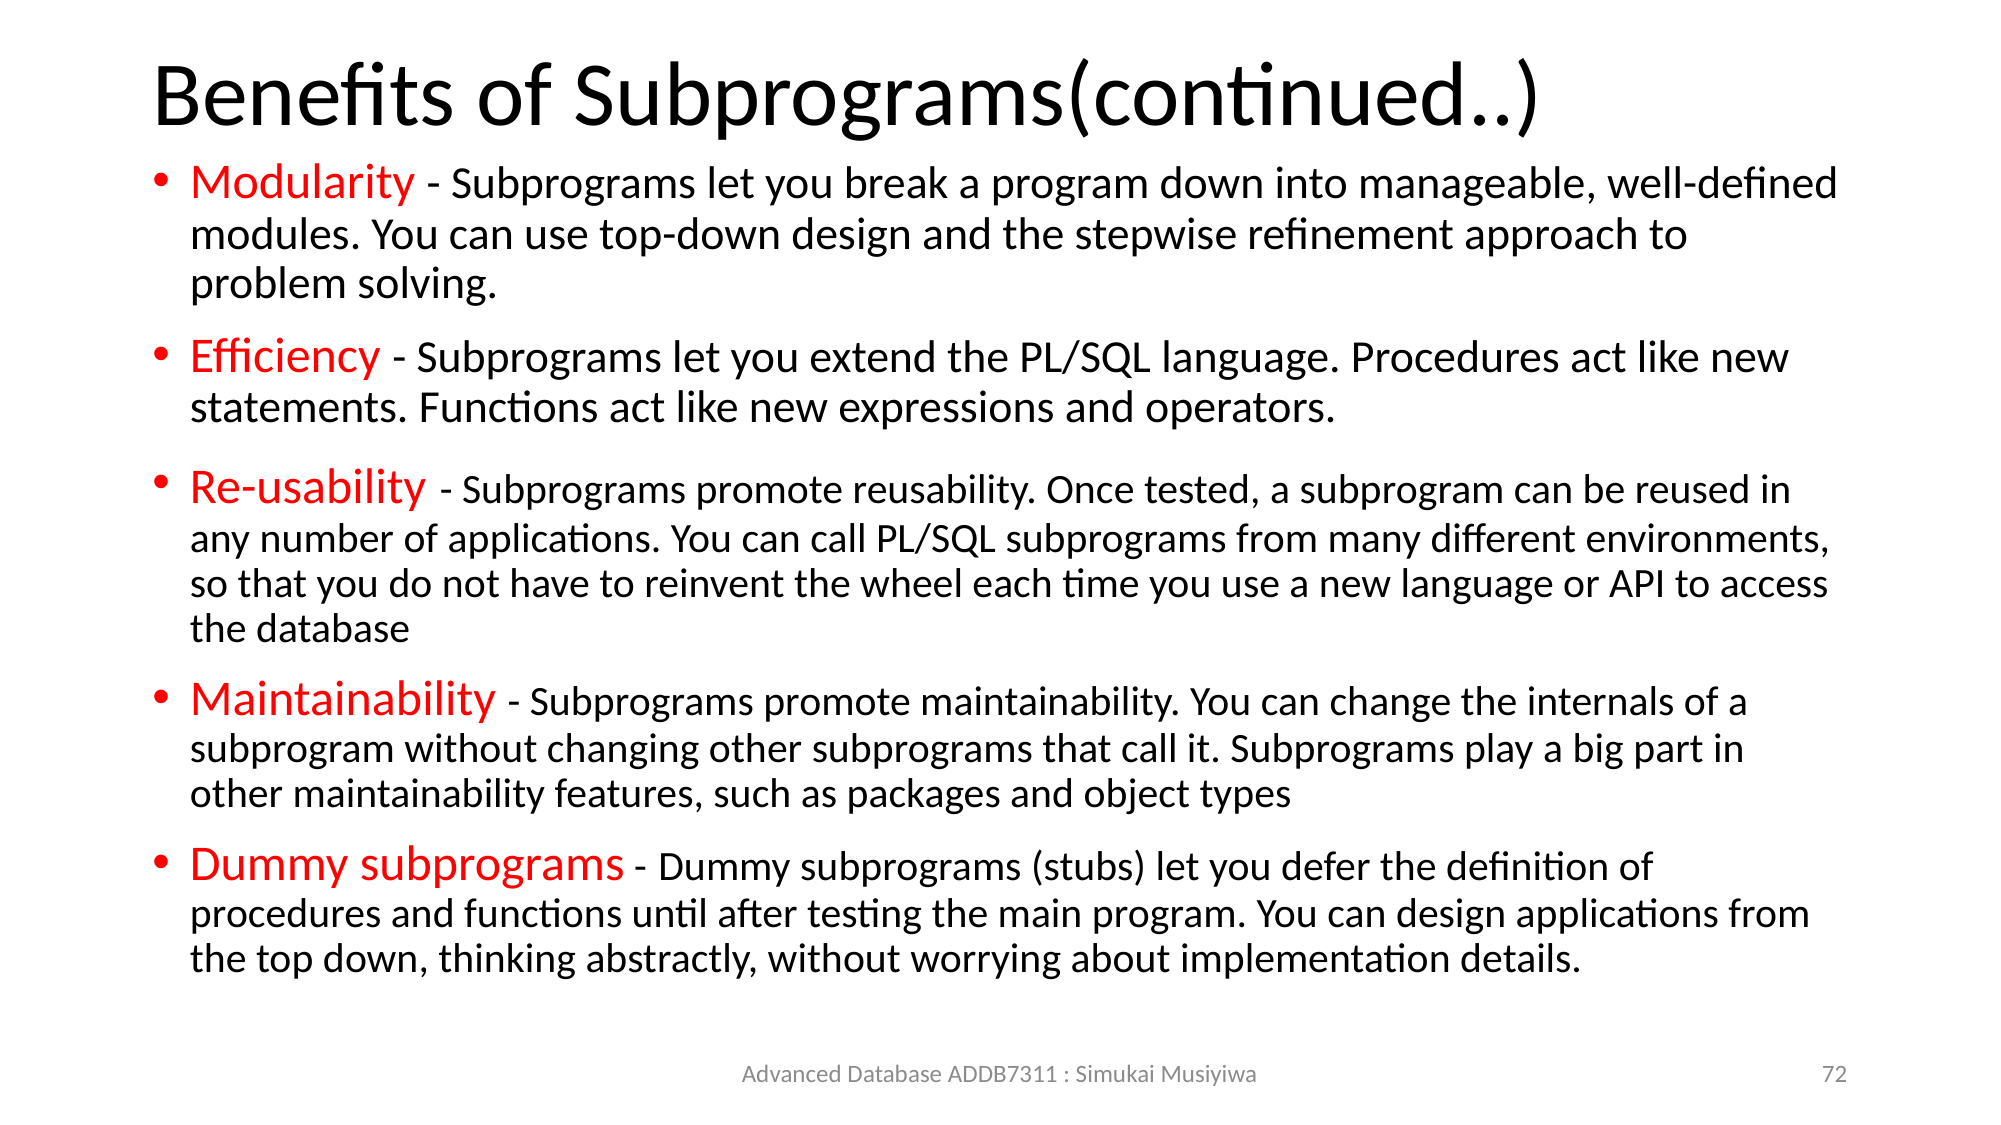

# Benefits of Subprograms(continued..)
Modularity - Subprograms let you break a program down into manageable, well-defined modules. You can use top-down design and the stepwise refinement approach to problem solving.
Efficiency - Subprograms let you extend the PL/SQL language. Procedures act like new statements. Functions act like new expressions and operators.
Re-usability - Subprograms promote reusability. Once tested, a subprogram can be reused in any number of applications. You can call PL/SQL subprograms from many different environments, so that you do not have to reinvent the wheel each time you use a new language or API to access the database
Maintainability - Subprograms promote maintainability. You can change the internals of a subprogram without changing other subprograms that call it. Subprograms play a big part in other maintainability features, such as packages and object types
Dummy subprograms - Dummy subprograms (stubs) let you defer the definition of procedures and functions until after testing the main program. You can design applications from the top down, thinking abstractly, without worrying about implementation details.
Advanced Database ADDB7311 : Simukai Musiyiwa
72